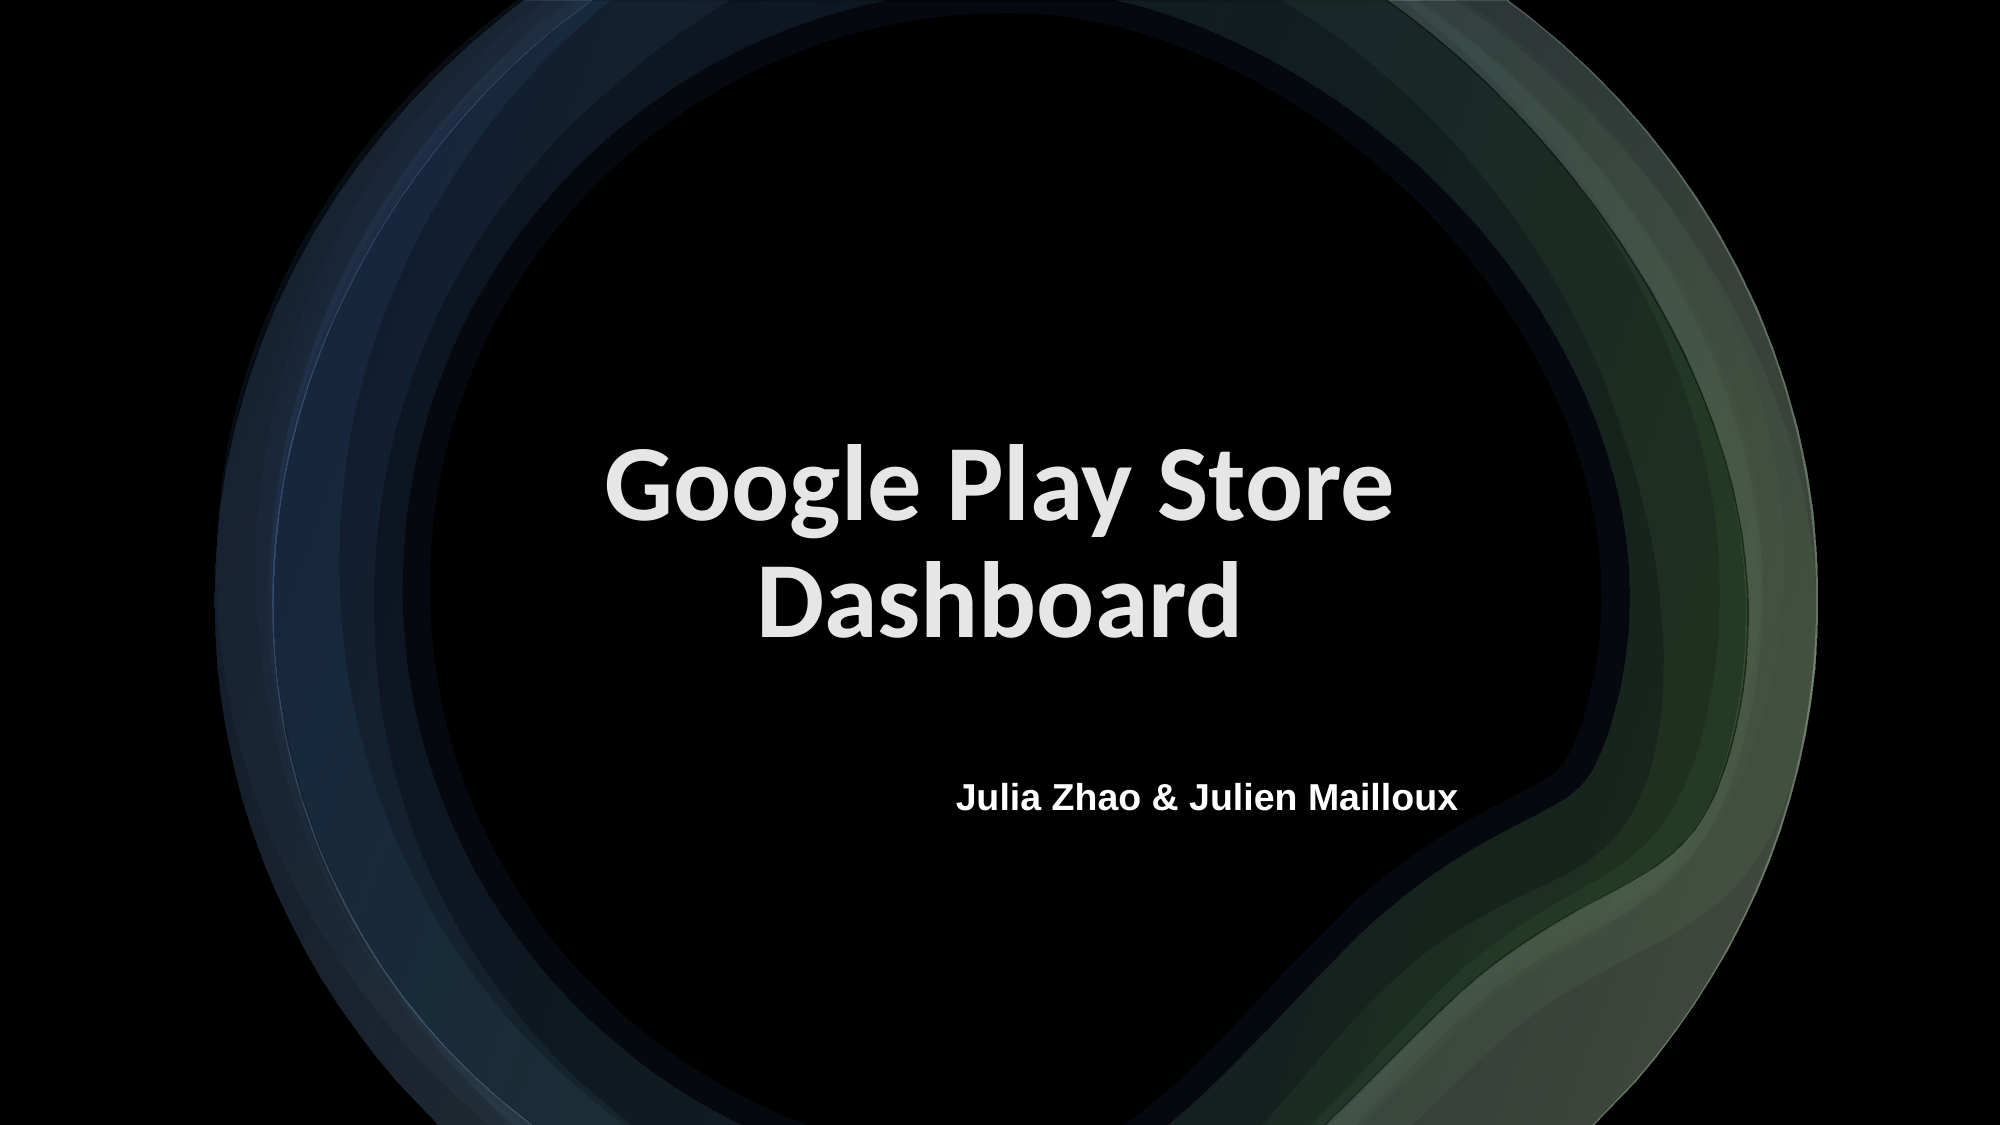

Google Play Store Dashboard
Julia Zhao & Julien Mailloux